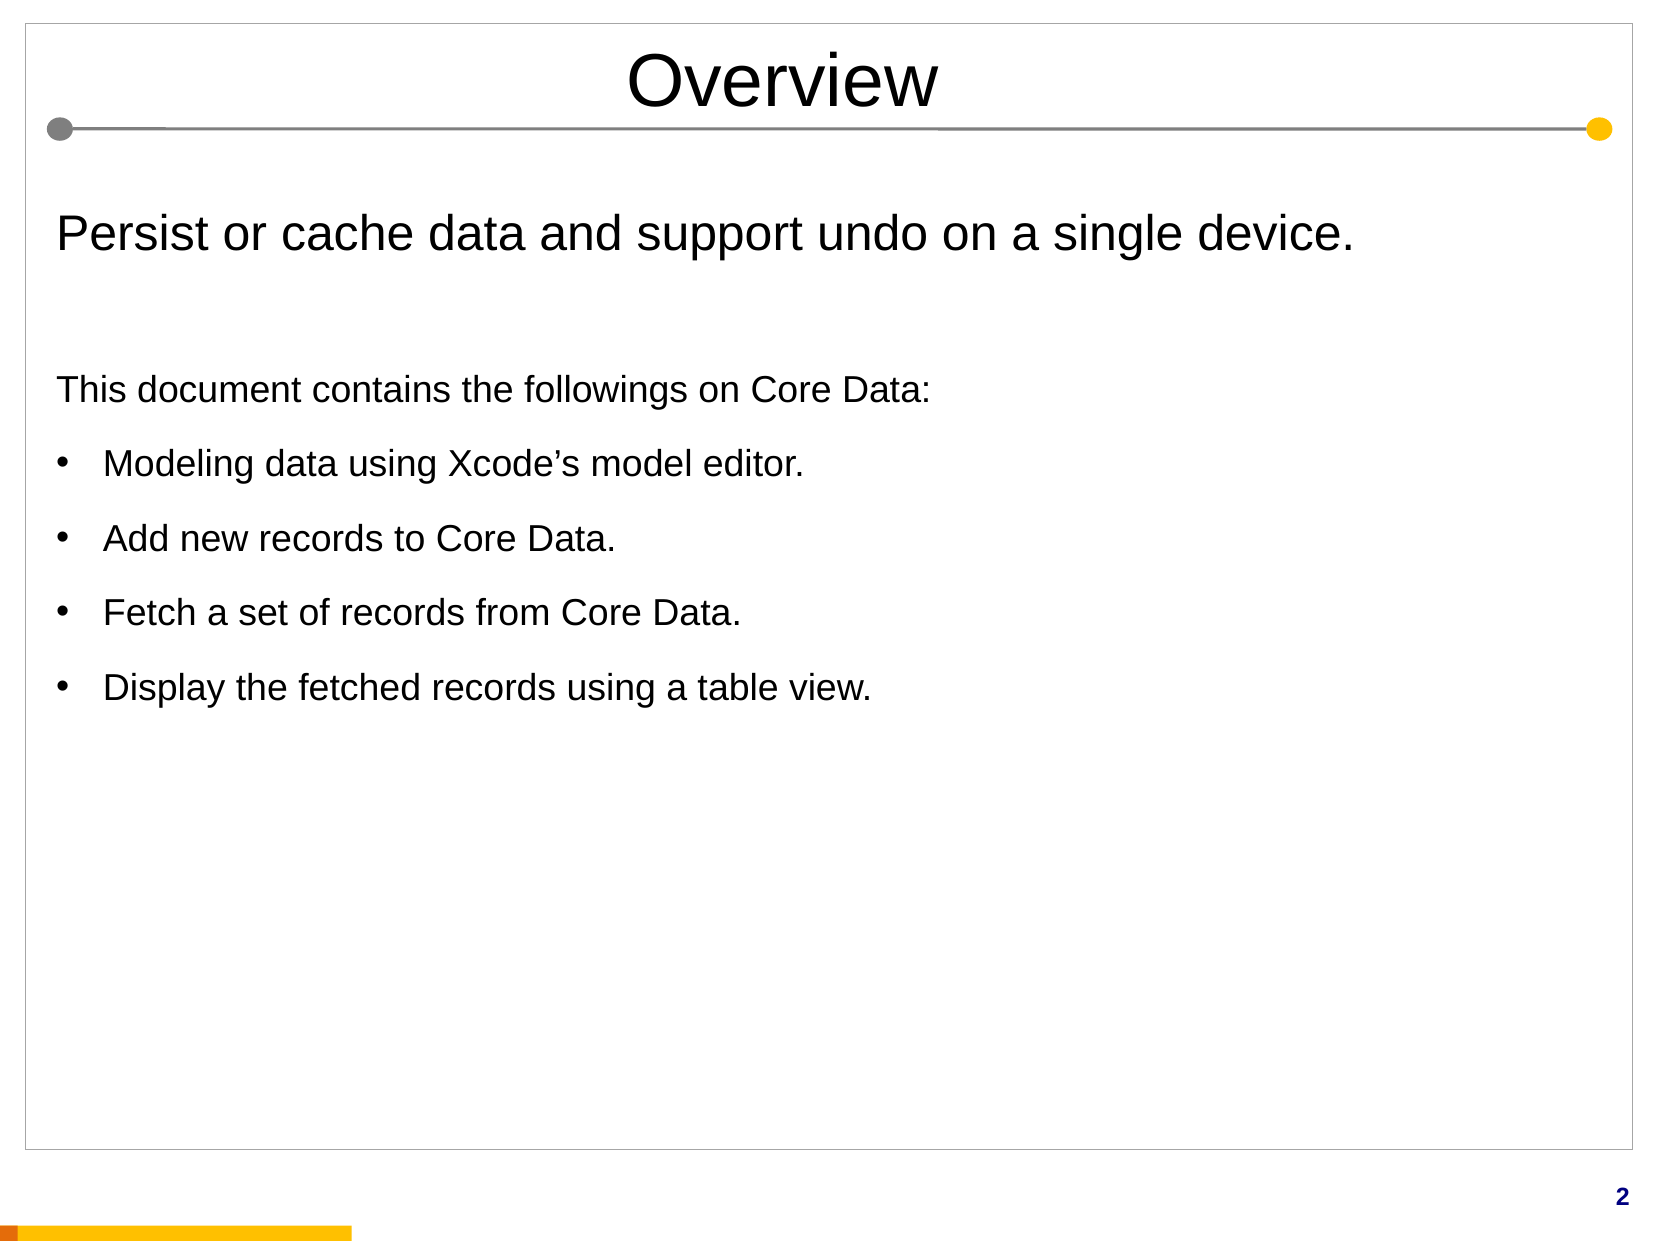

Overview

Persist or cache data and support undo on a single device.

This document contains the followings on Core Data:
Modeling data using Xcode’s model editor.
Add new records to Core Data.
Fetch a set of records from Core Data.
Display the fetched records using a table view.
2